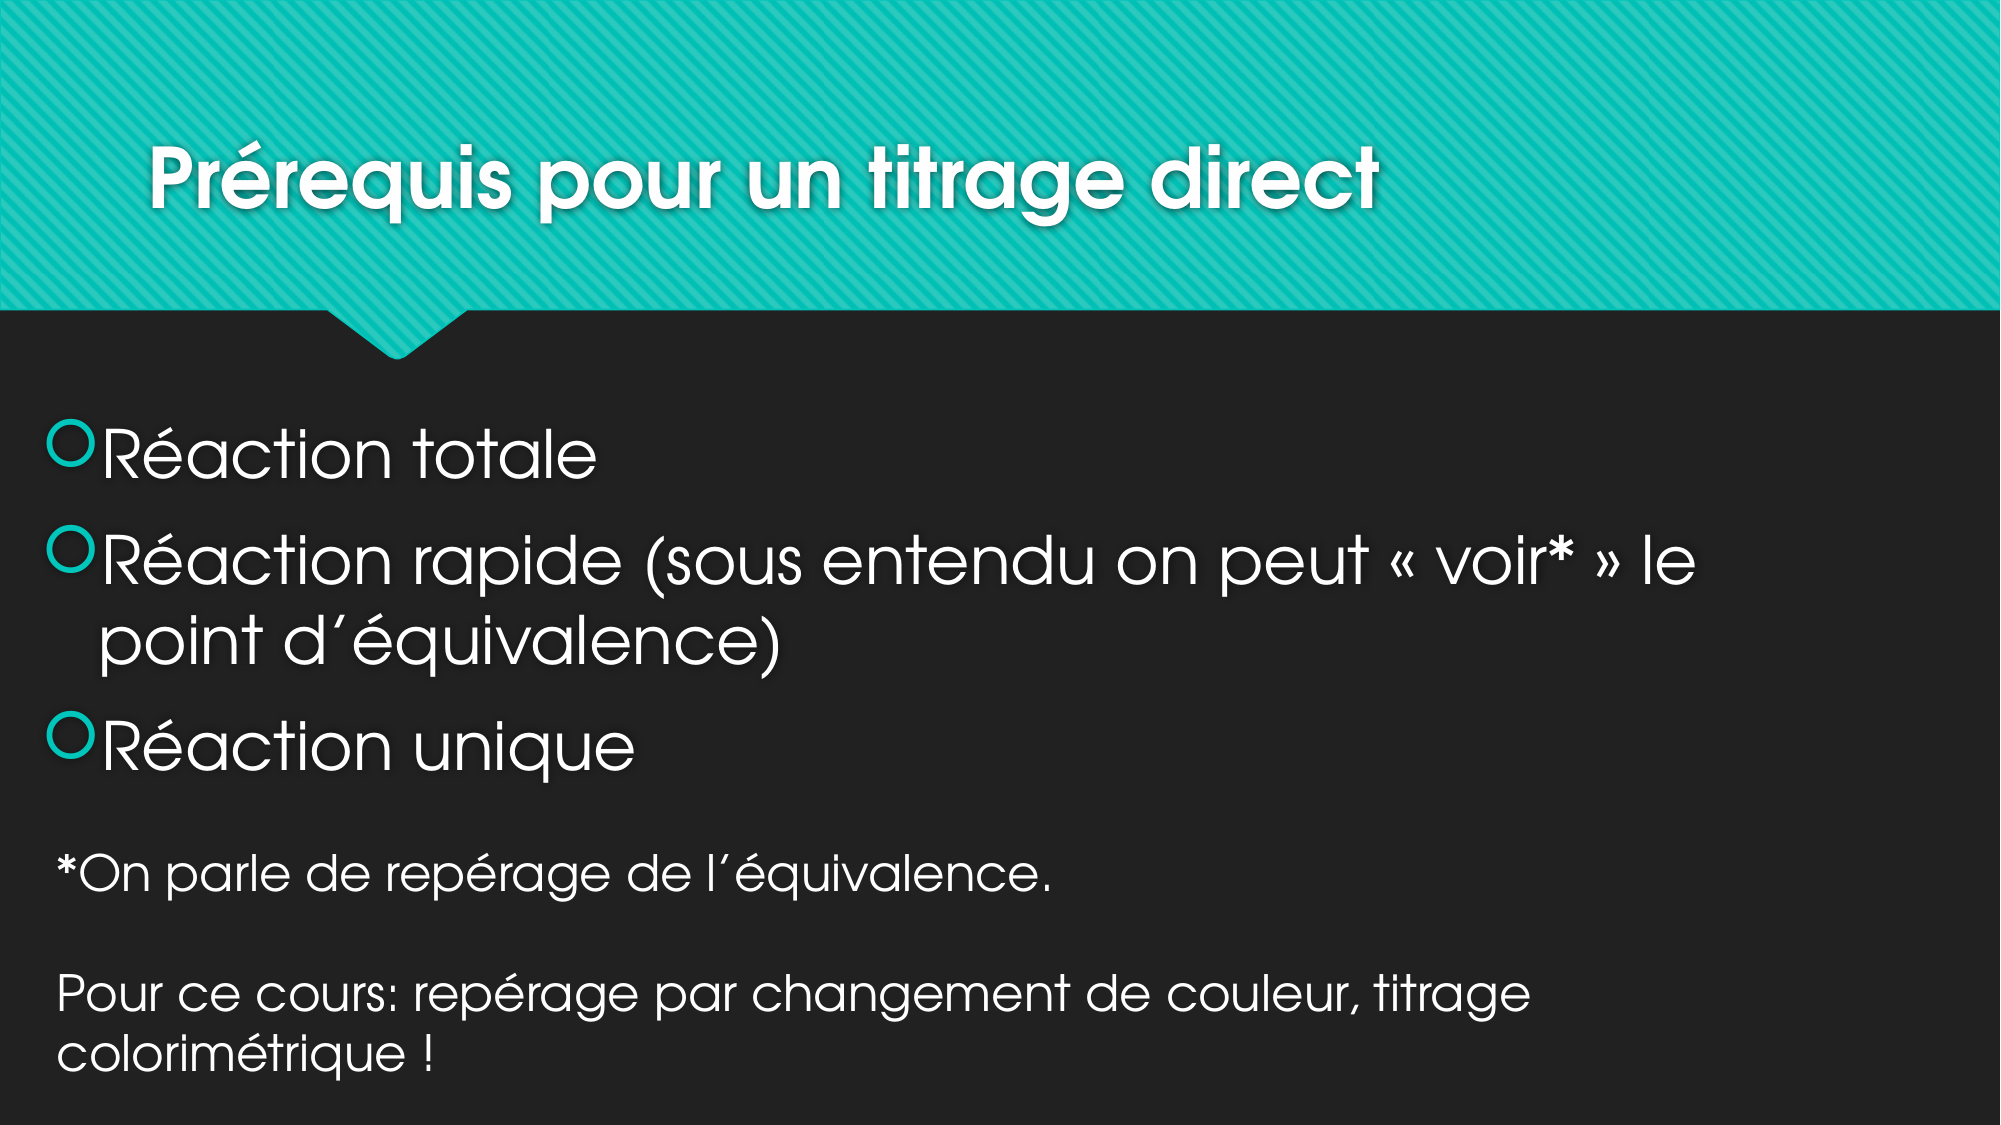

# Prérequis pour un titrage direct
Réaction totale
Réaction rapide (sous entendu on peut « voir* » le point d’équivalence)
Réaction unique
*On parle de repérage de l’équivalence.

Pour ce cours: repérage par changement de couleur, titrage colorimétrique !